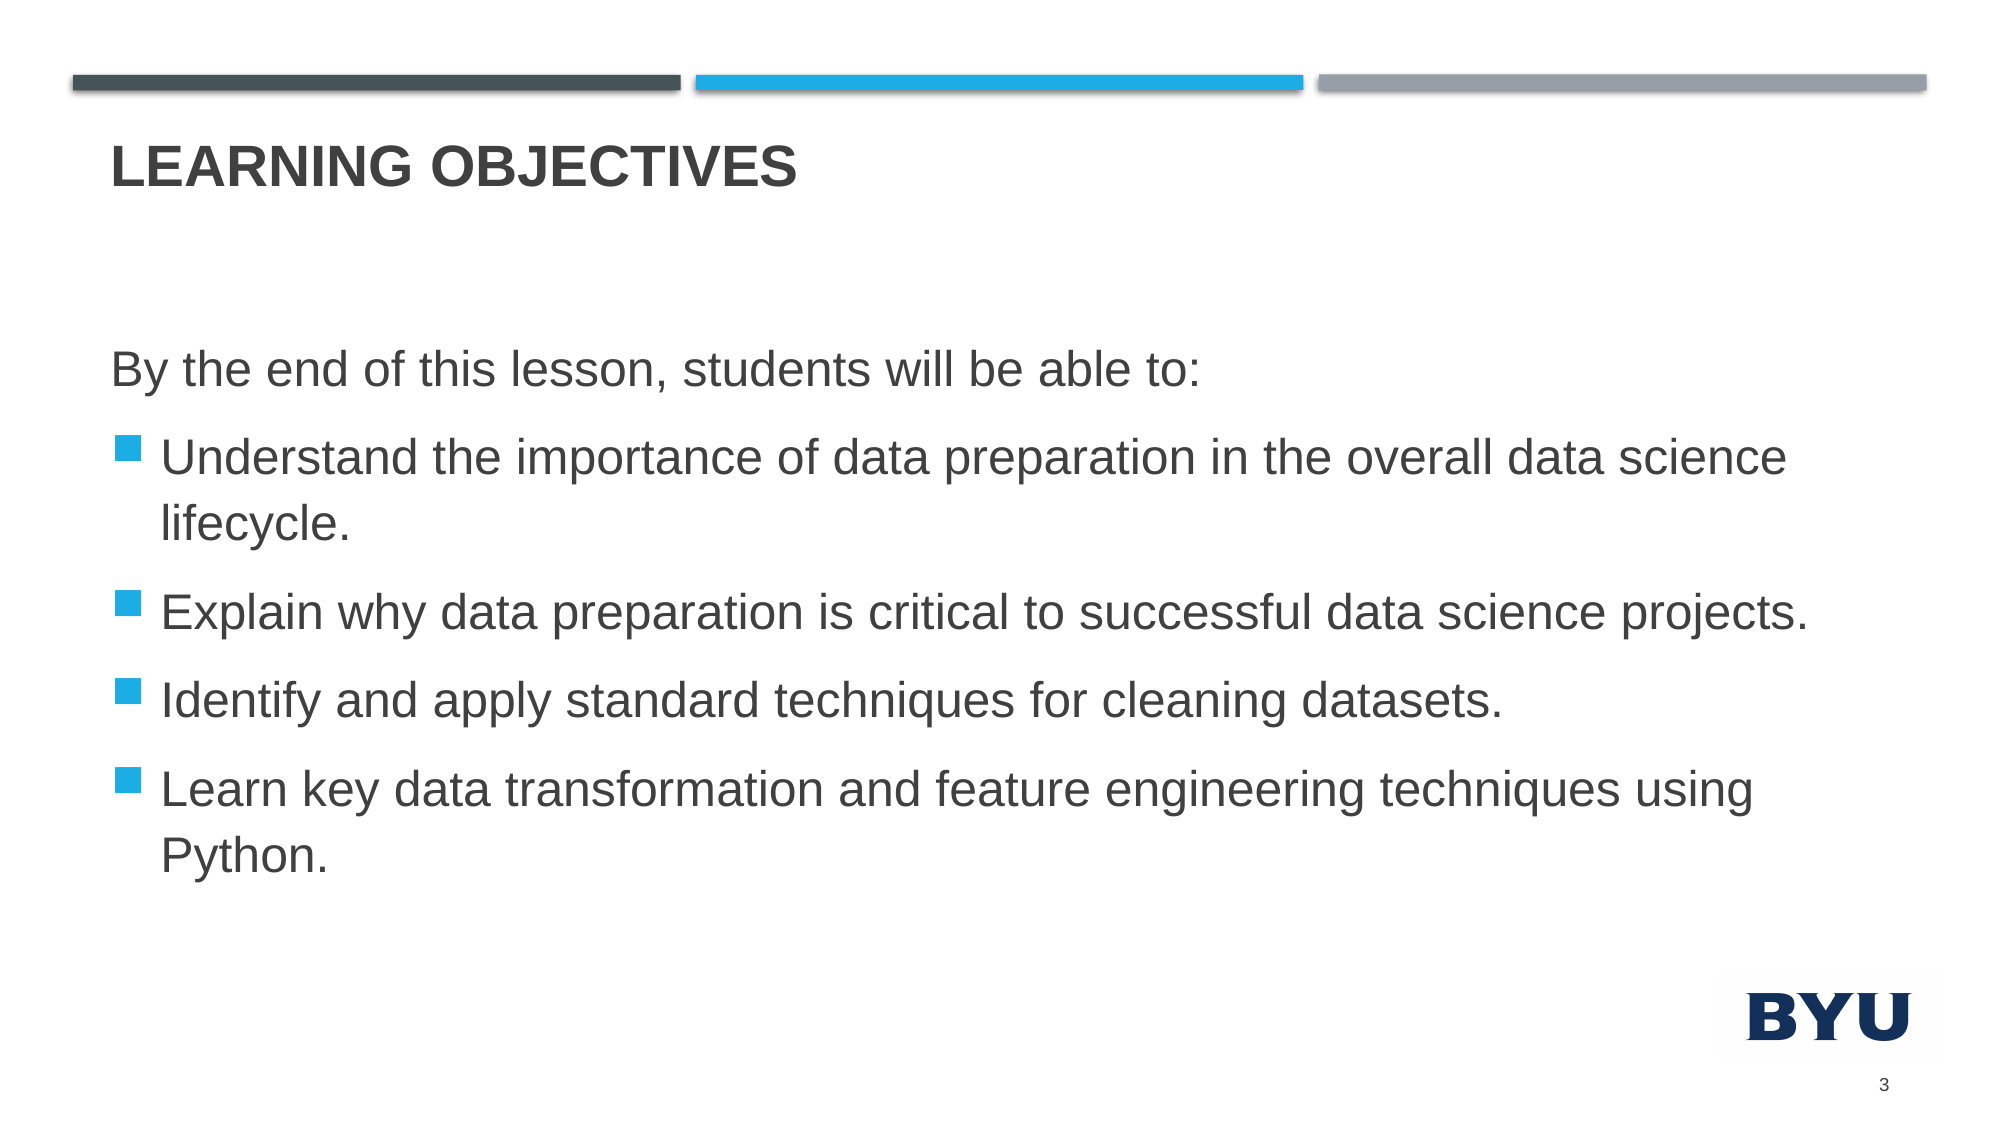

# Learning Objectives

By the end of this lesson, students will be able to:
Understand the importance of data preparation in the overall data science lifecycle.
Explain why data preparation is critical to successful data science projects.
Identify and apply standard techniques for cleaning datasets.
Learn key data transformation and feature engineering techniques using Python.

3